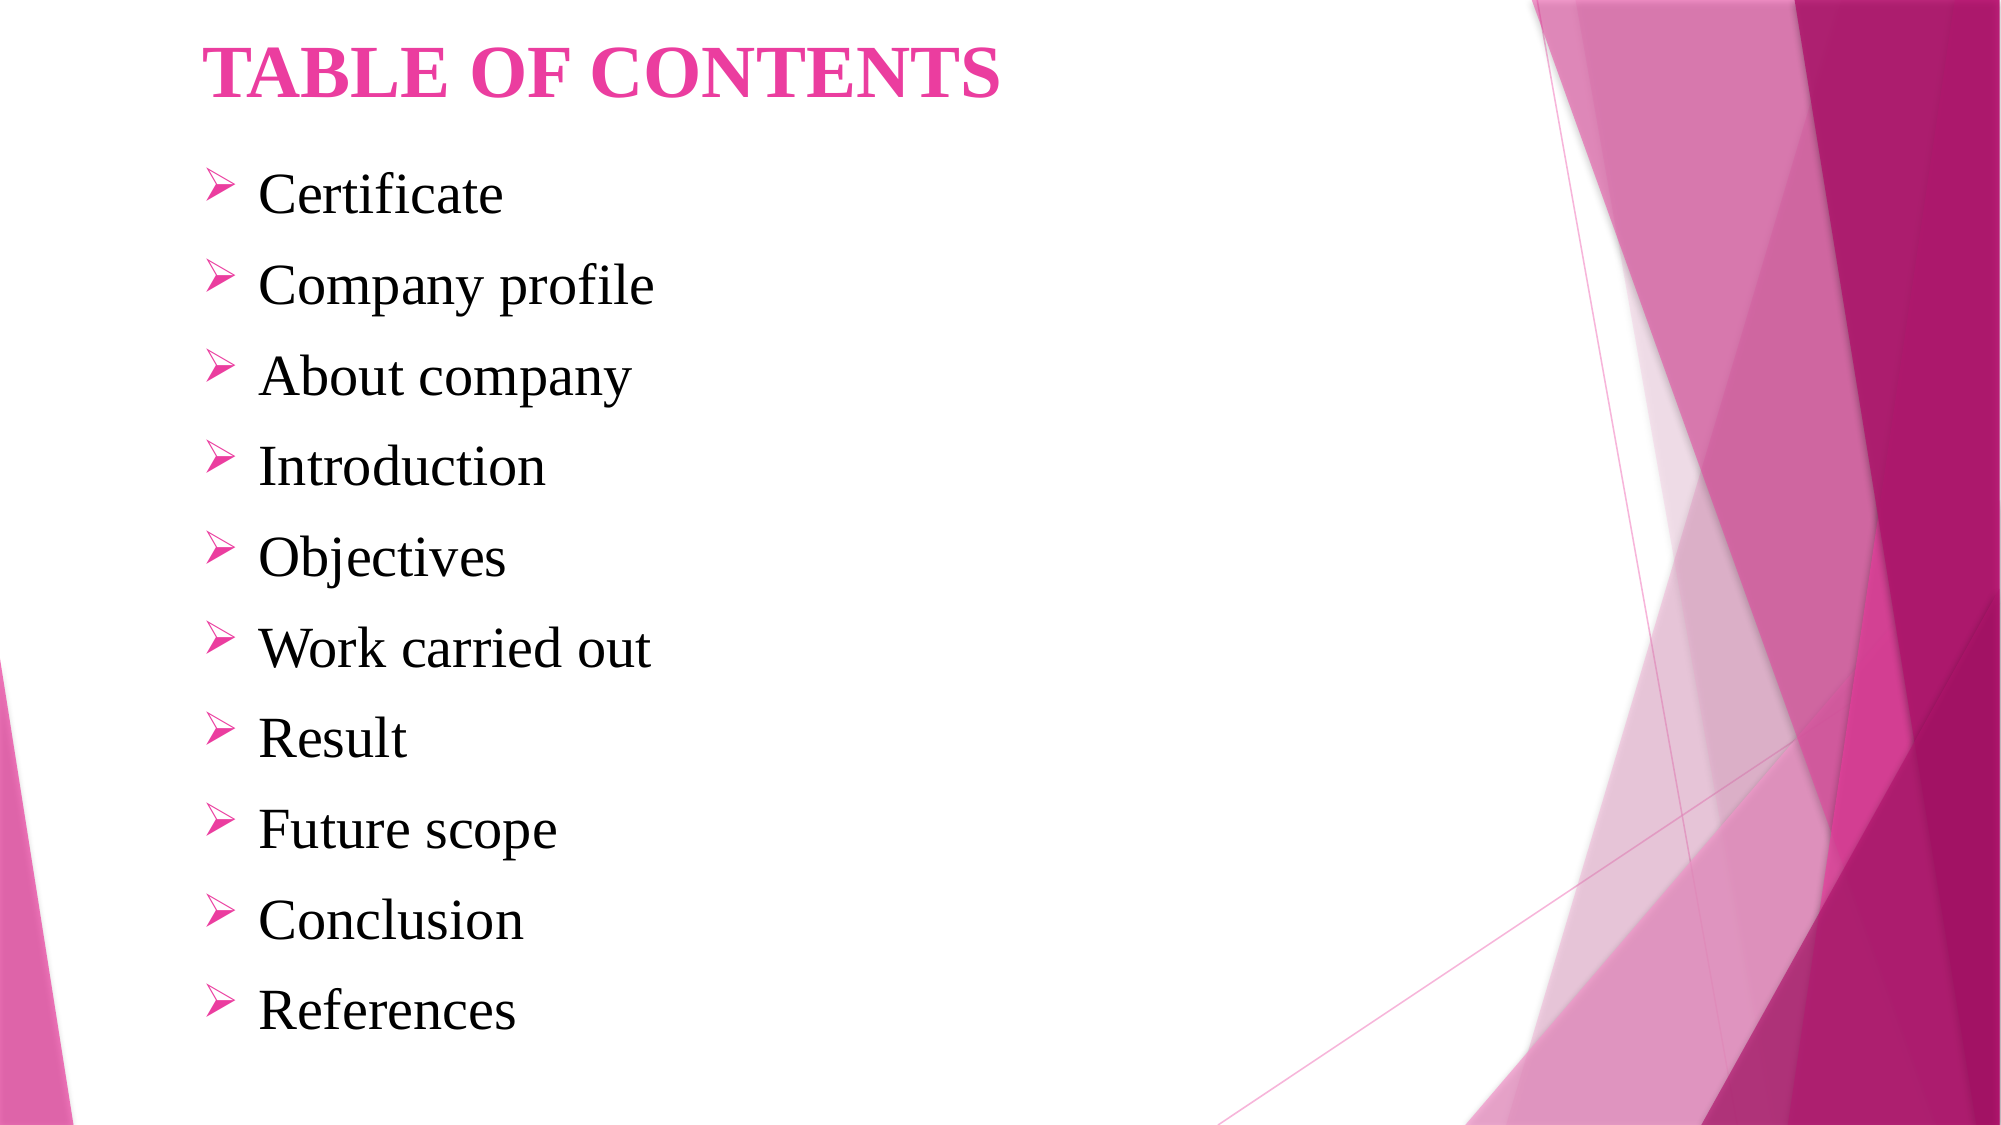

# TABLE OF CONTENTS
Certificate
Company profile
About company
Introduction
Objectives
Work carried out
Result
Future scope
Conclusion
References